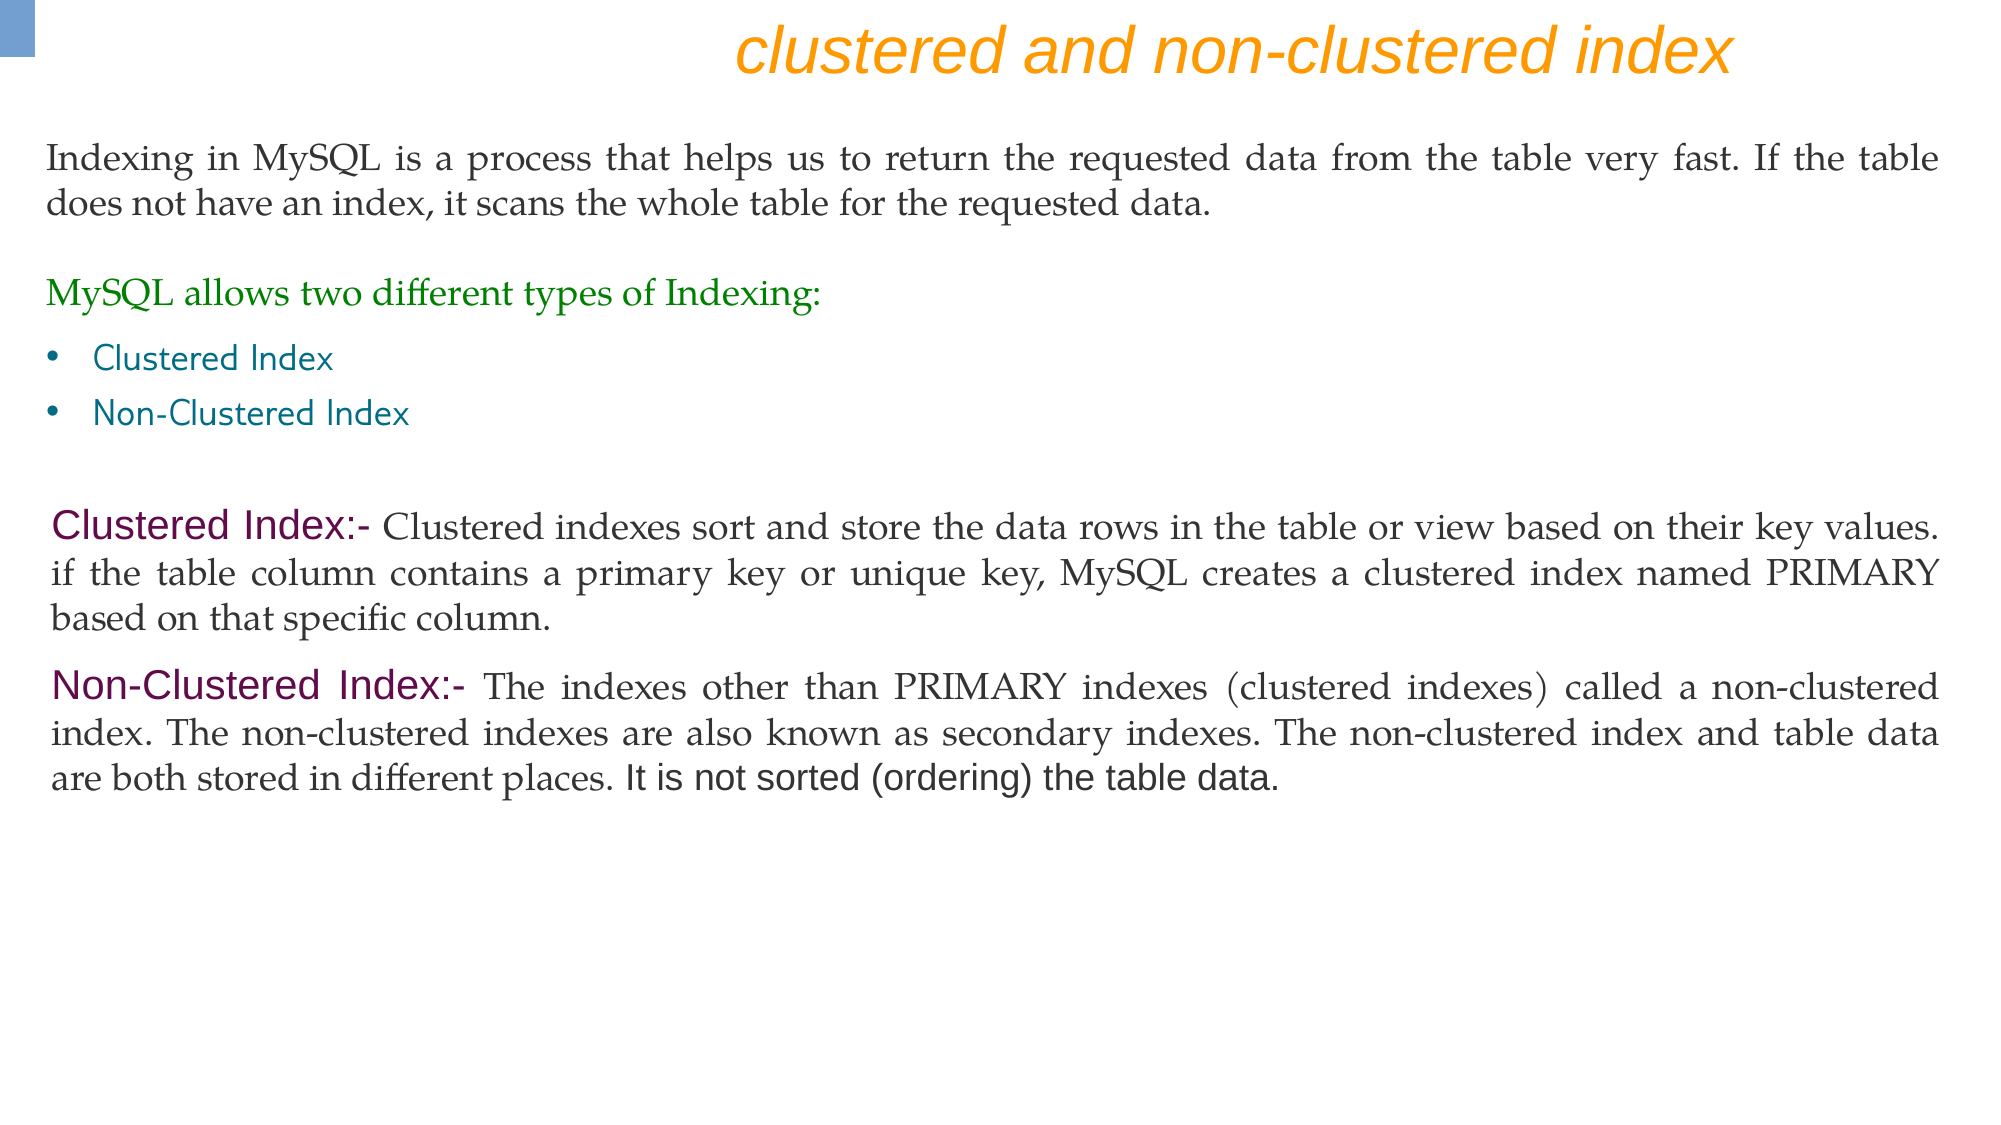

clustered and non-clustered index
Indexing in MySQL is a process that helps us to return the requested data from the table very fast. If the table does not have an index, it scans the whole table for the requested data.

MySQL allows two different types of Indexing:

Clustered Index

Non-Clustered Index
Clustered Index:- Clustered indexes sort and store the data rows in the table or view based on their key values. if the table column contains a primary key or unique key, MySQL creates a clustered index named PRIMARY based on that specific column.

Non-Clustered Index:- The indexes other than PRIMARY indexes (clustered indexes) called a non-clustered index. The non-clustered indexes are also known as secondary indexes. The non-clustered index and table data are both stored in different places. It is not sorted (ordering) the table data.